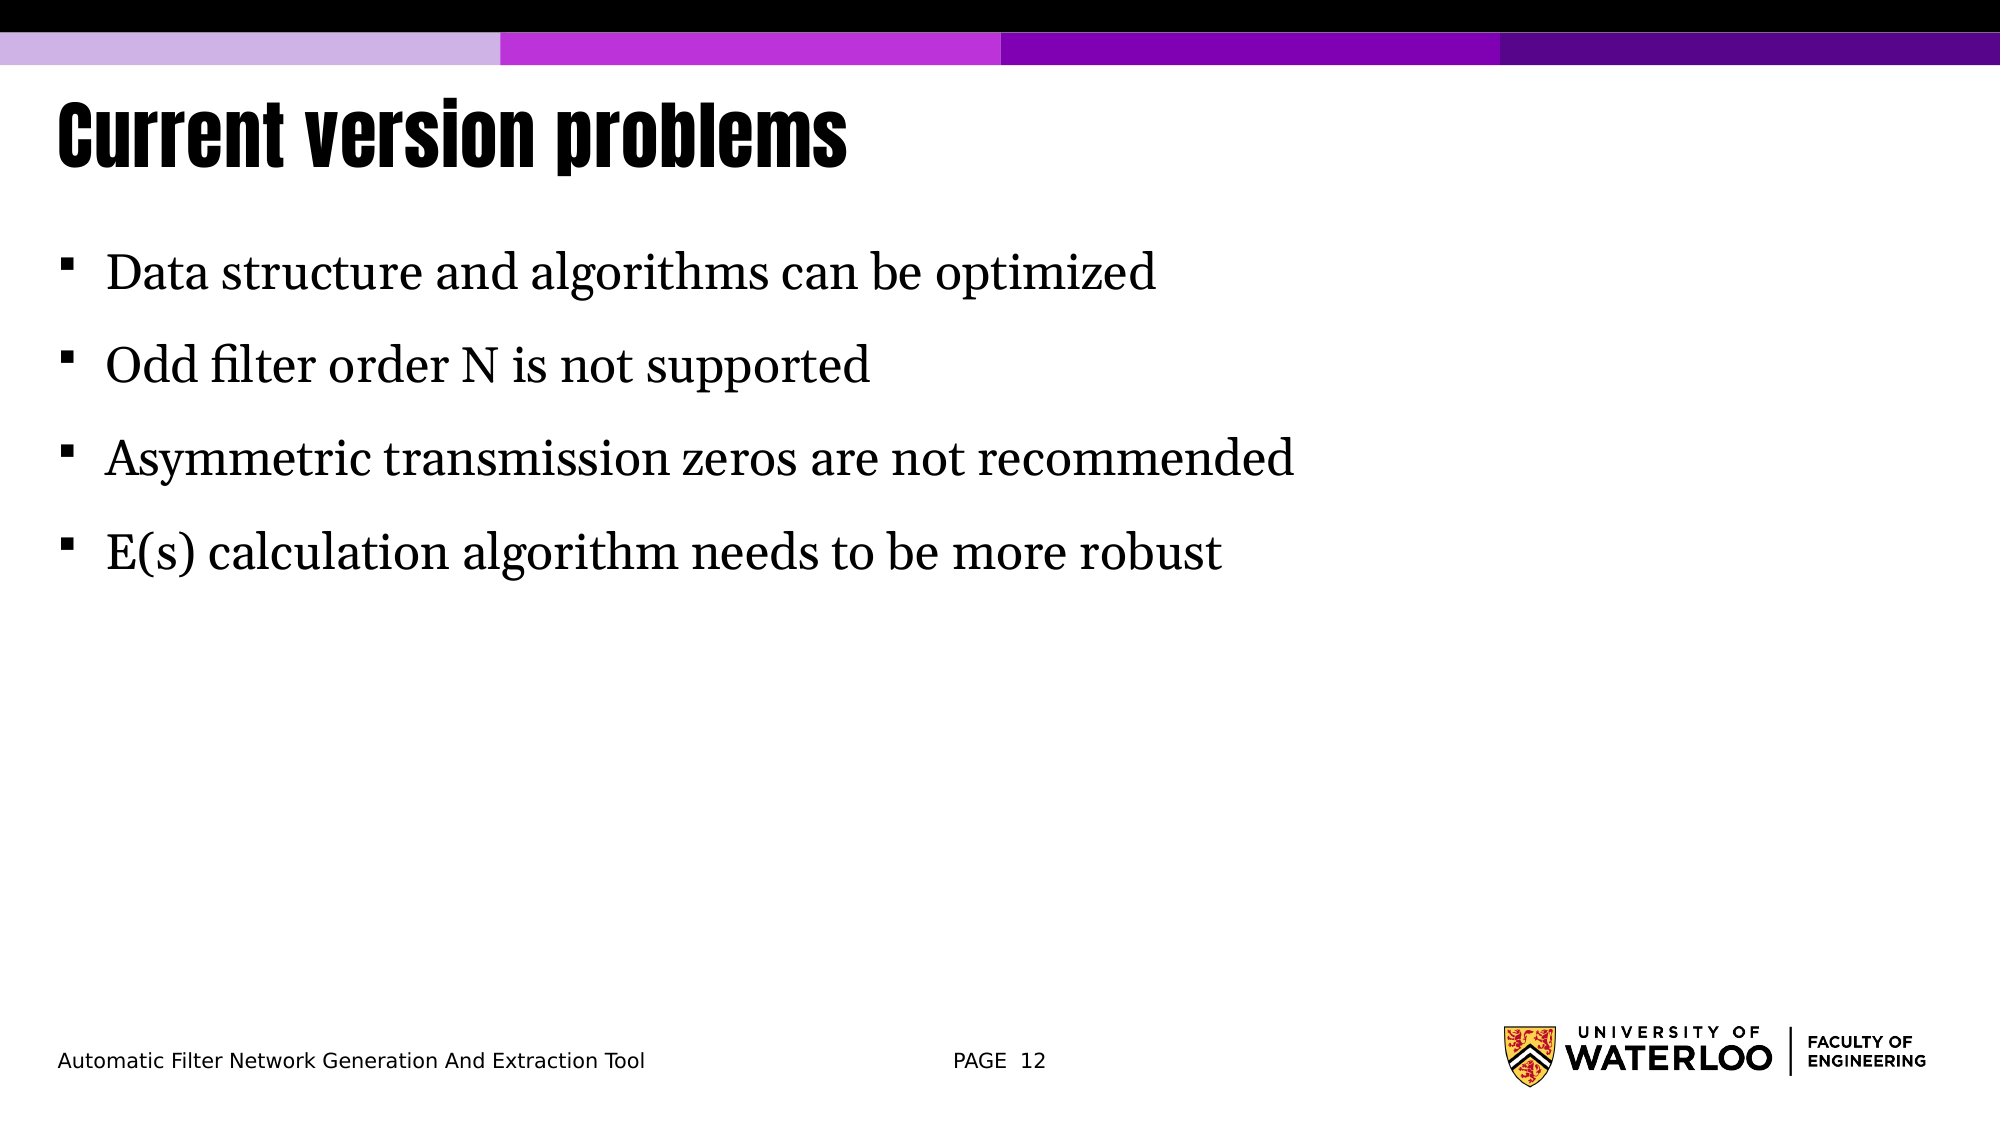

# Current version problems
Data structure and algorithms can be optimized
Odd filter order N is not supported
Asymmetric transmission zeros are not recommended
E(s) calculation algorithm needs to be more robust
Automatic Filter Network Generation And Extraction Tool
PAGE  12